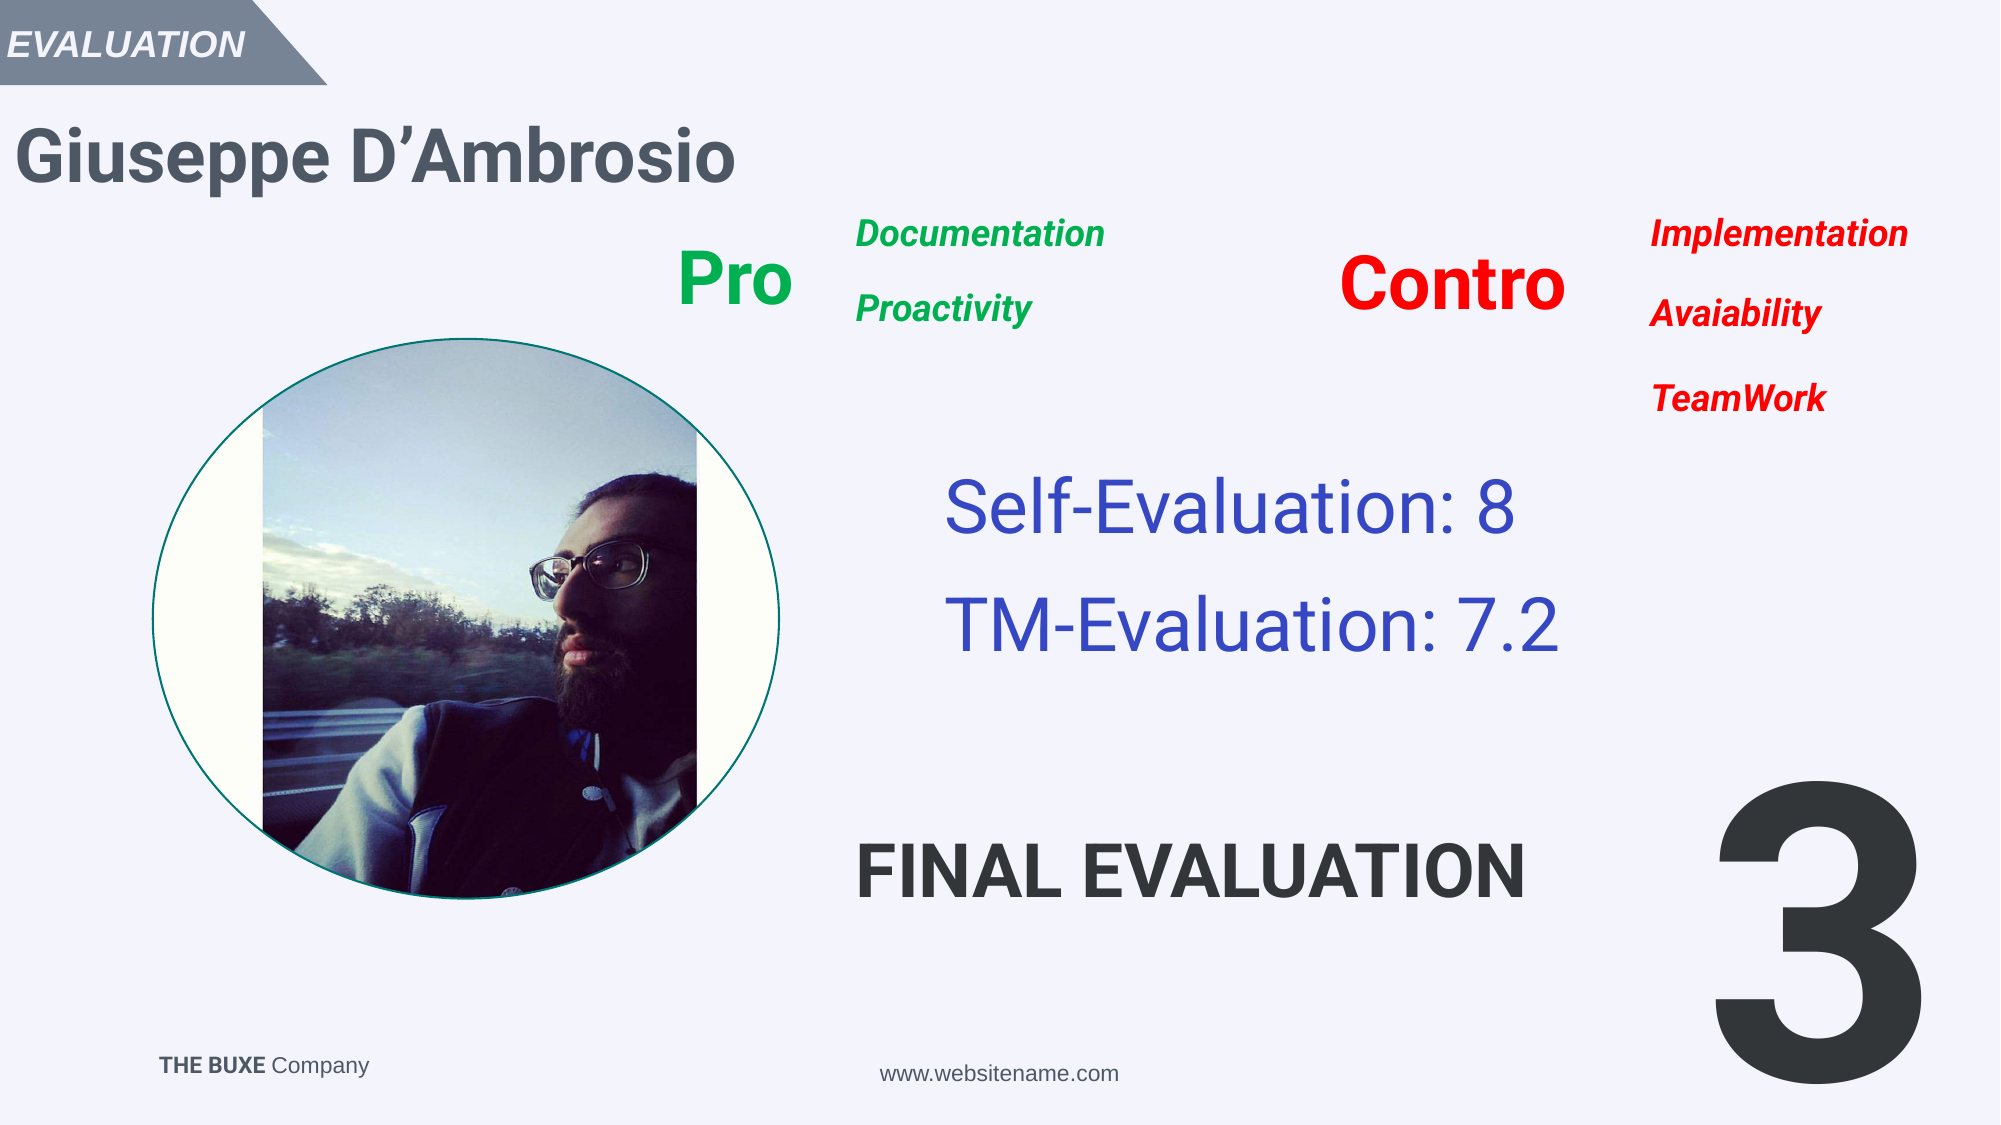

EVALUATION
Giuseppe D’Ambrosio
Documentation
Implementation
Pro
Contro
Proactivity
Avaiability

TeamWork
Self-Evaluation: 8
TM-Evaluation: 7.2
3
FINAL EVALUATION
www.websitename.com
32